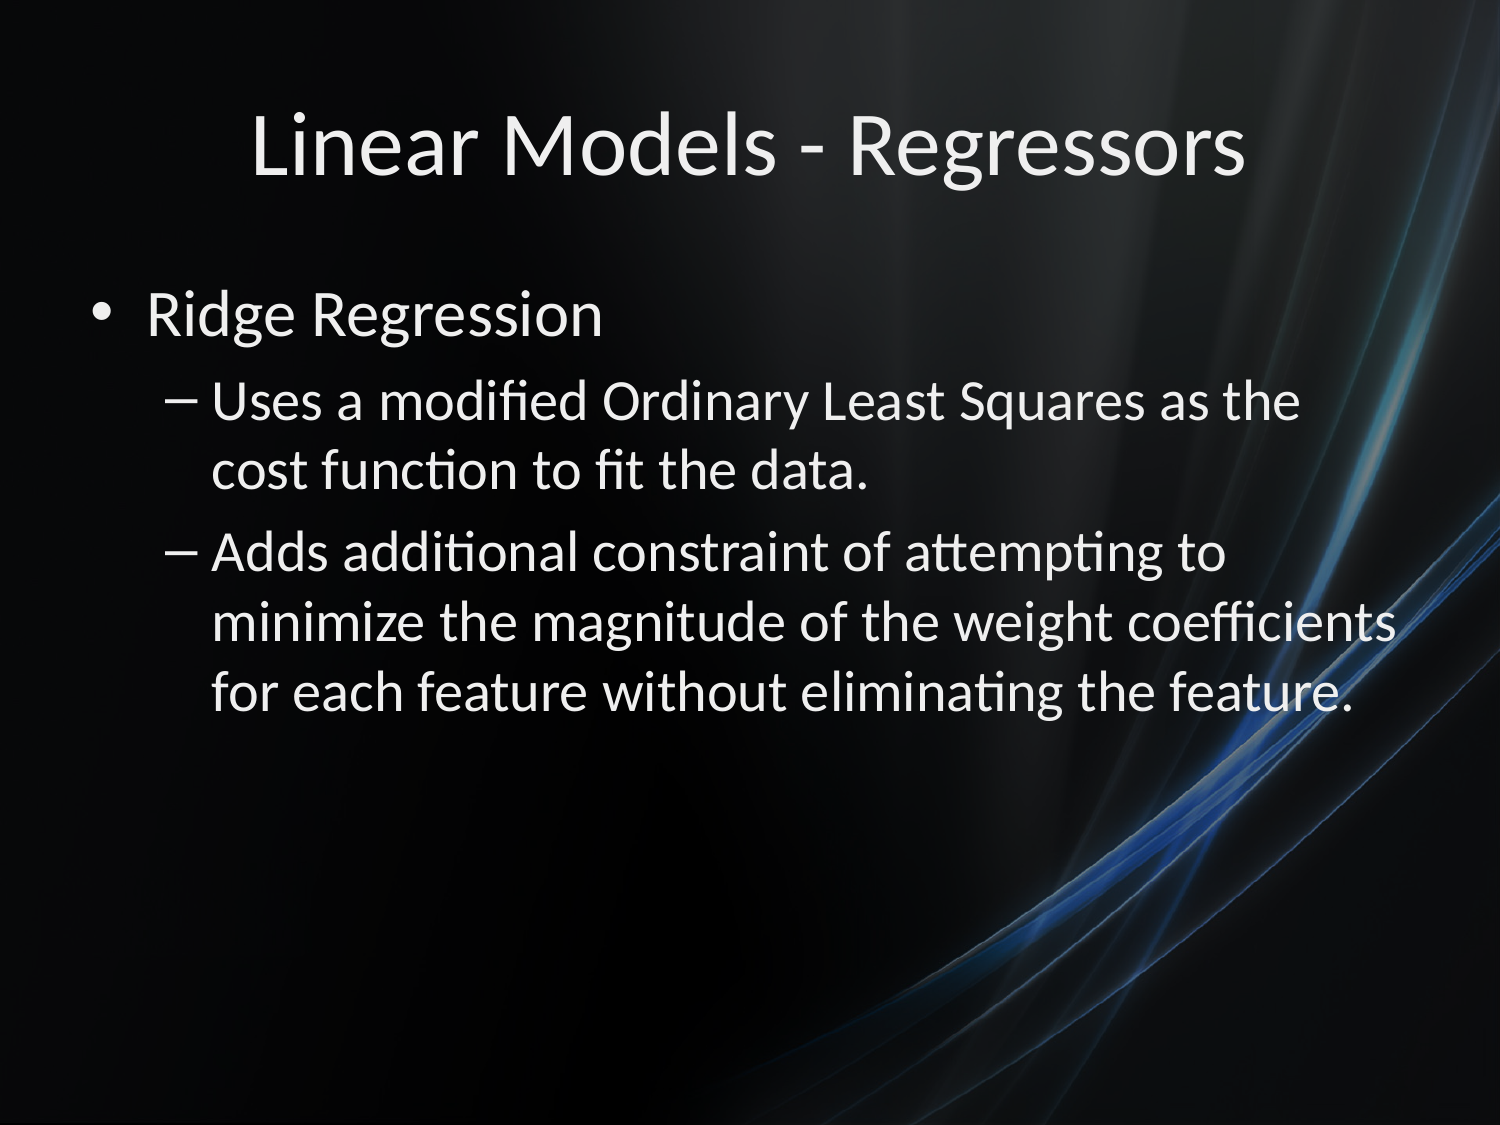

# Linear Models - Regressors
Ridge Regression
Uses a modified Ordinary Least Squares as the cost function to fit the data.
Adds additional constraint of attempting to minimize the magnitude of the weight coefficients for each feature without eliminating the feature.